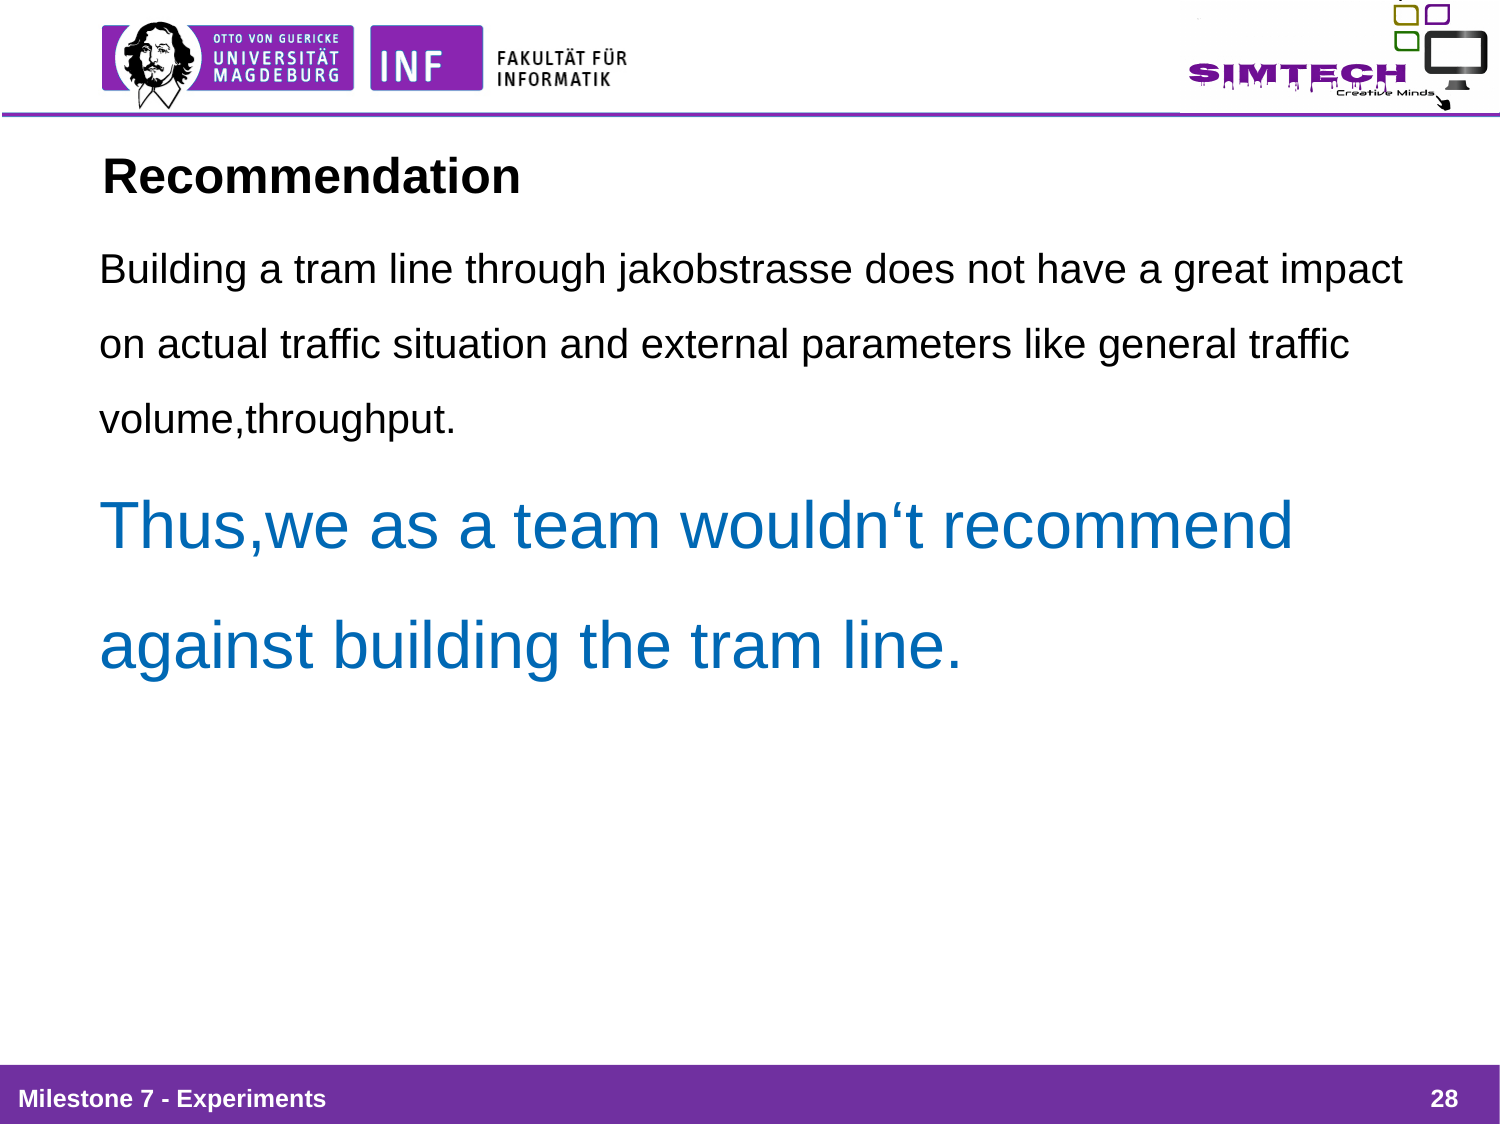

# Recommendation
Building a tram line through jakobstrasse does not have a great impact on actual traffic situation and external parameters like general traffic volume,throughput.
Thus,we as a team wouldn‘t recommend against building the tram line.

Milestone 7 - Experiments